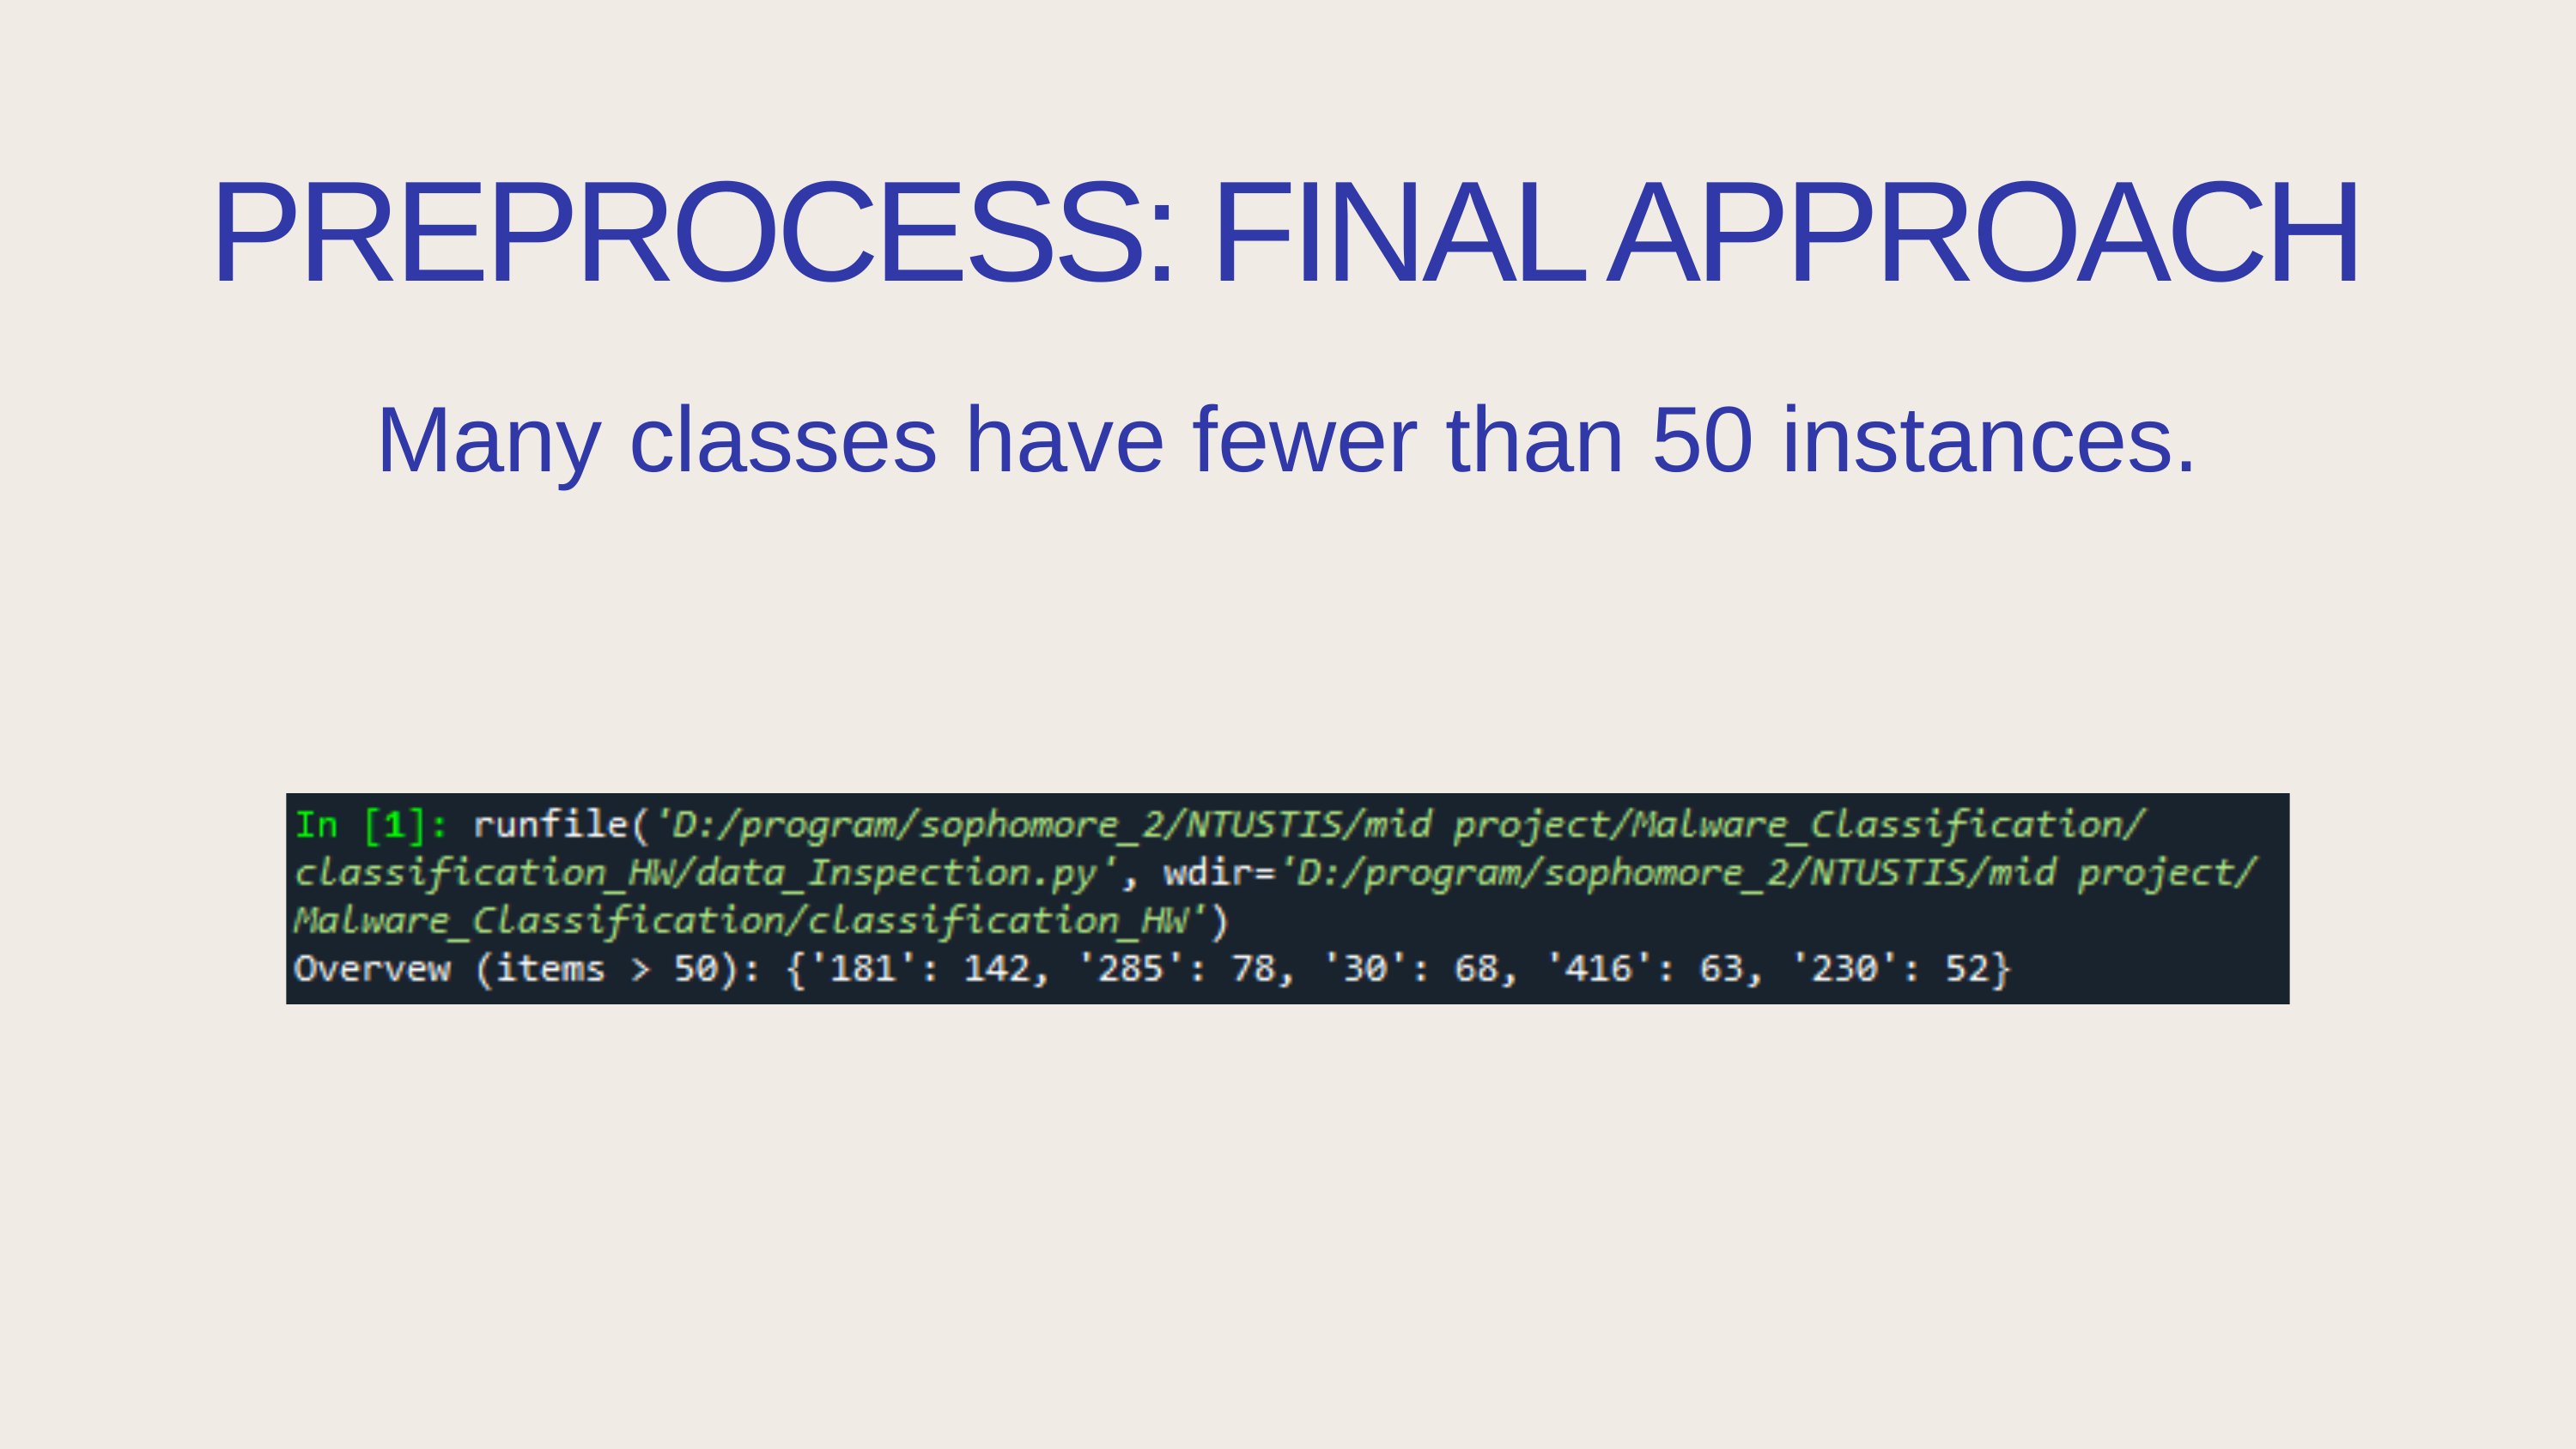

PREPROCESS: FINAL APPROACH
Many classes have fewer than 50 instances.